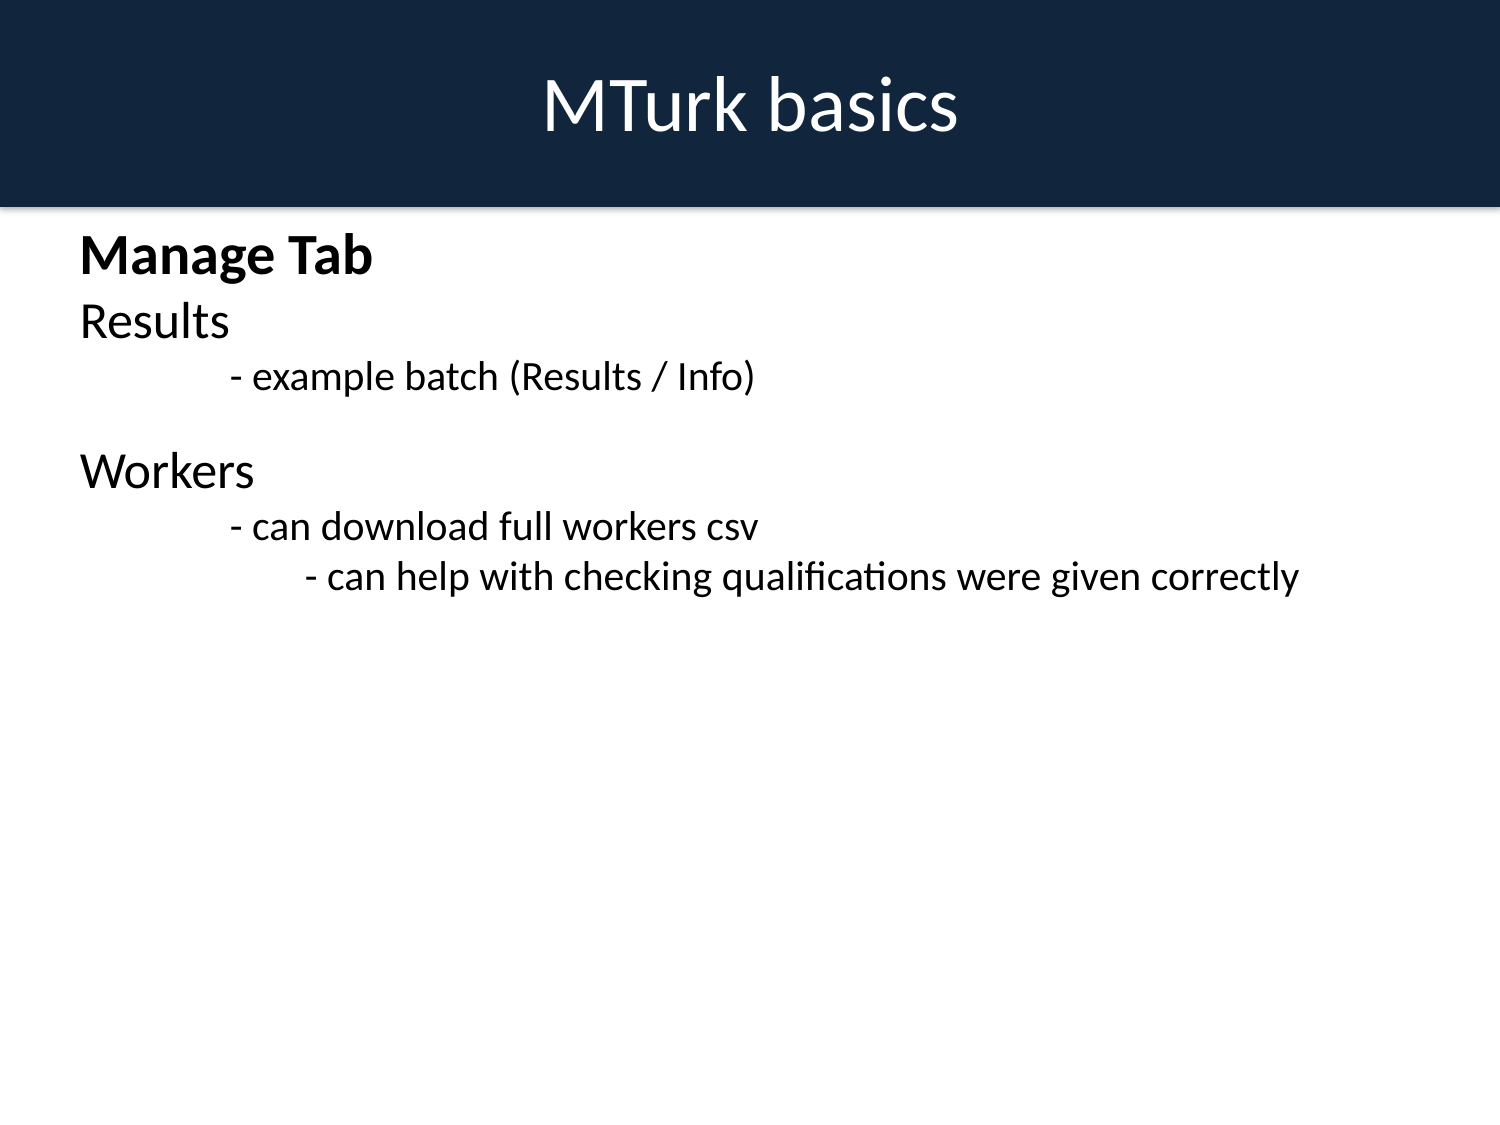

MTurk basics
Manage Tab
Results
	- example batch (Results / Info)

Workers
	- can download full workers csv
	- can help with checking qualifications were given correctly